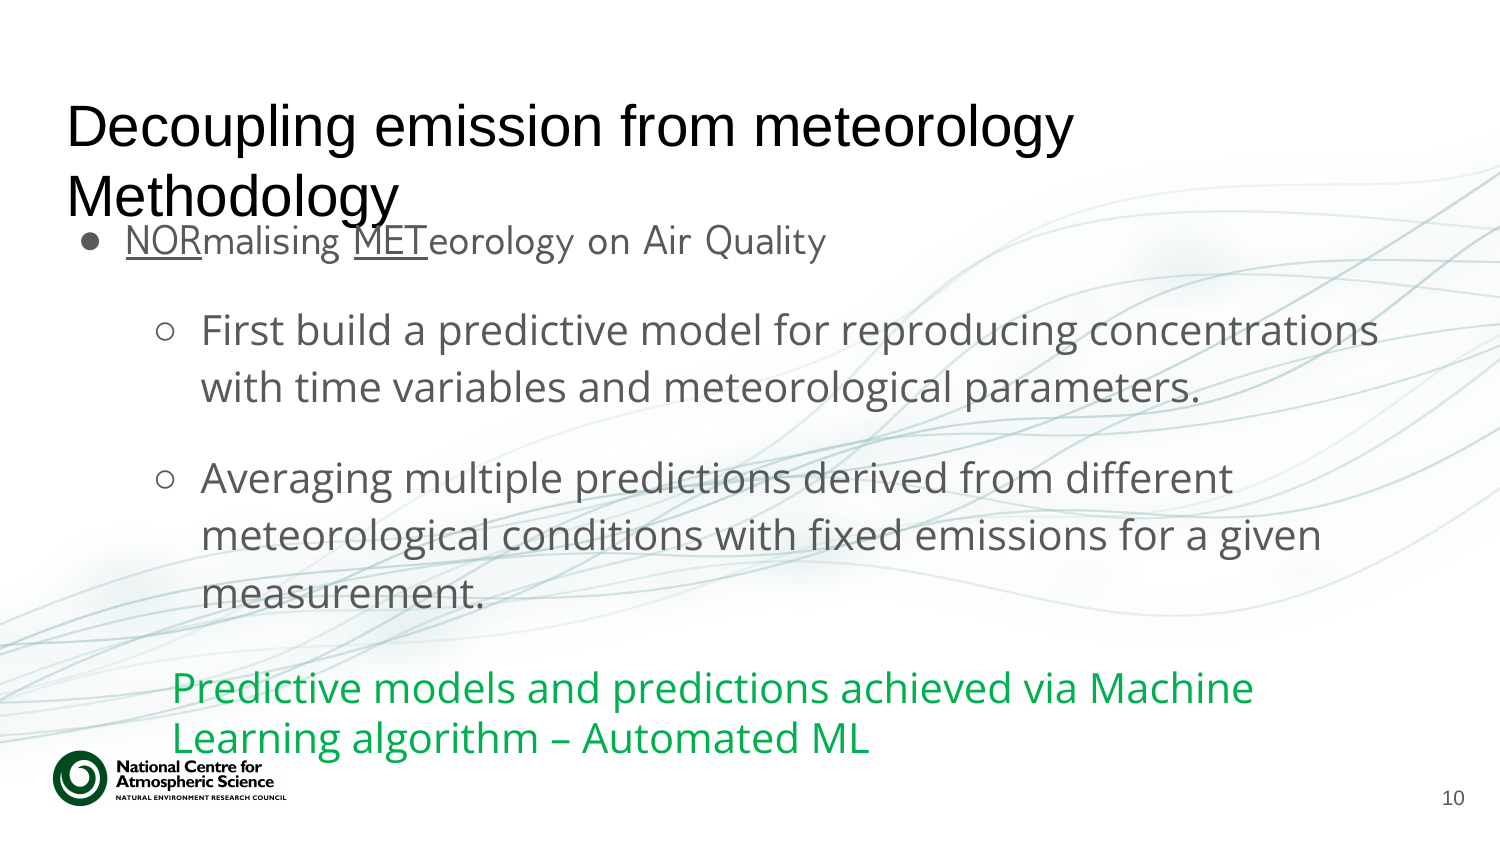

# Decoupling emission from meteorology    Methodology
NORmalising METeorology on Air Quality
First build a predictive model for reproducing concentrations with time variables and meteorological parameters.
Averaging multiple predictions derived from different meteorological conditions with fixed emissions for a given measurement.
Predictive models and predictions achieved via Machine Learning algorithm – Automated ML
10